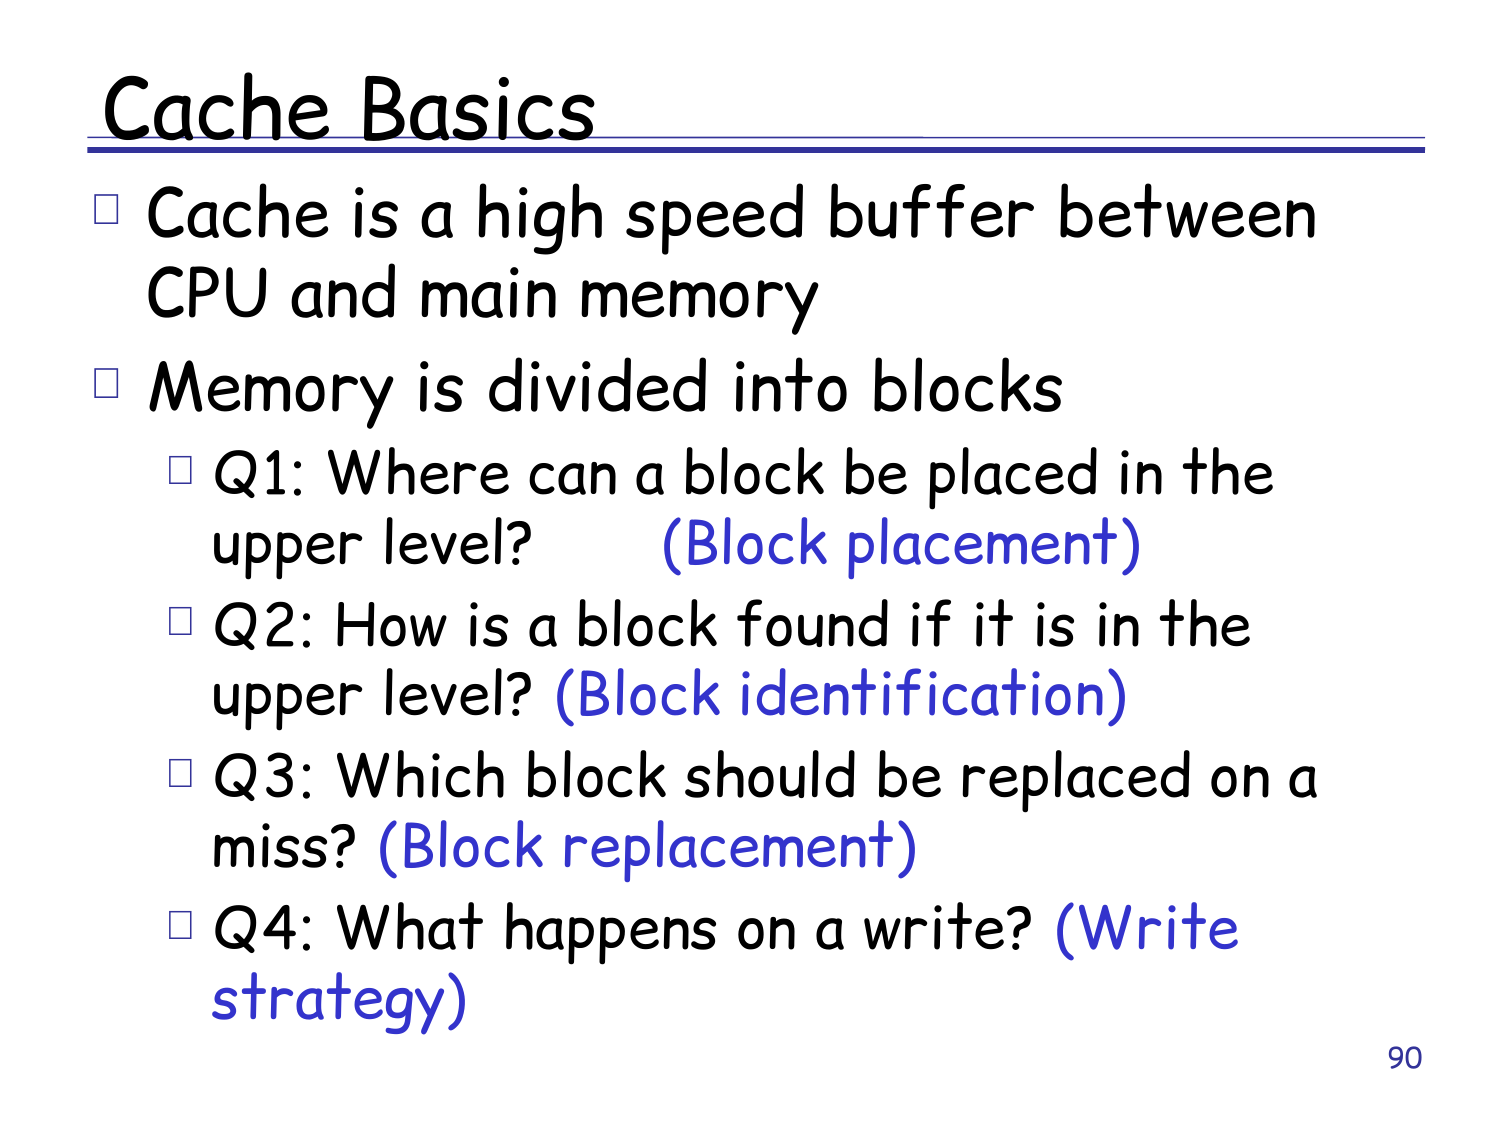

# Cache Basics
Cache is a high speed buffer between CPU and main memory
Memory is divided into blocks
Q1: Where can a block be placed in the upper level? 	(Block placement)
Q2: How is a block found if it is in the upper level? (Block identification)
Q3: Which block should be replaced on a miss? (Block replacement)
Q4: What happens on a write? (Write strategy)
90